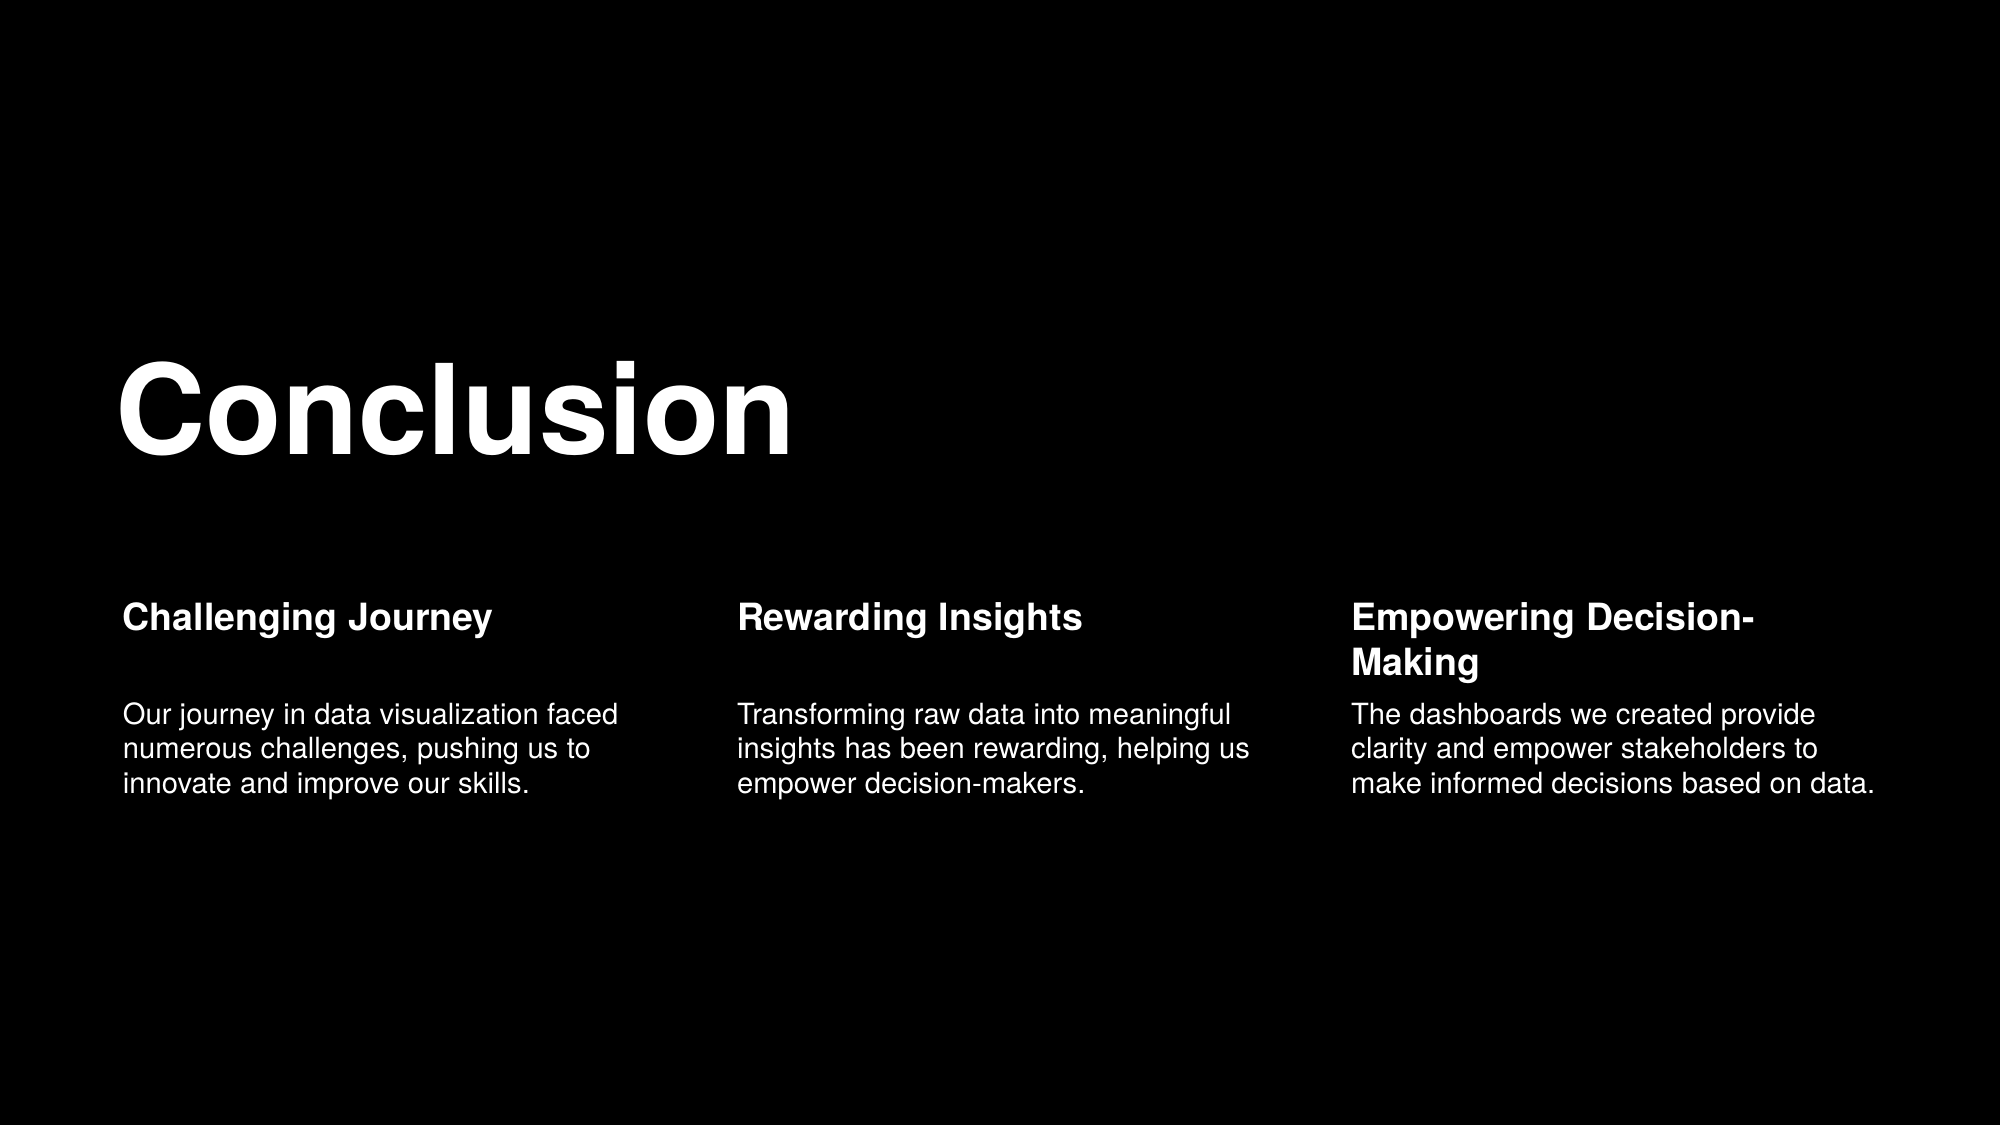

# Conclusion
Challenging Journey
Our journey in data visualization faced numerous challenges, pushing us to innovate and improve our skills.
Rewarding Insights
Transforming raw data into meaningful insights has been rewarding, helping us empower decision-makers.
Empowering Decision-Making
The dashboards we created provide clarity and empower stakeholders to make informed decisions based on data.